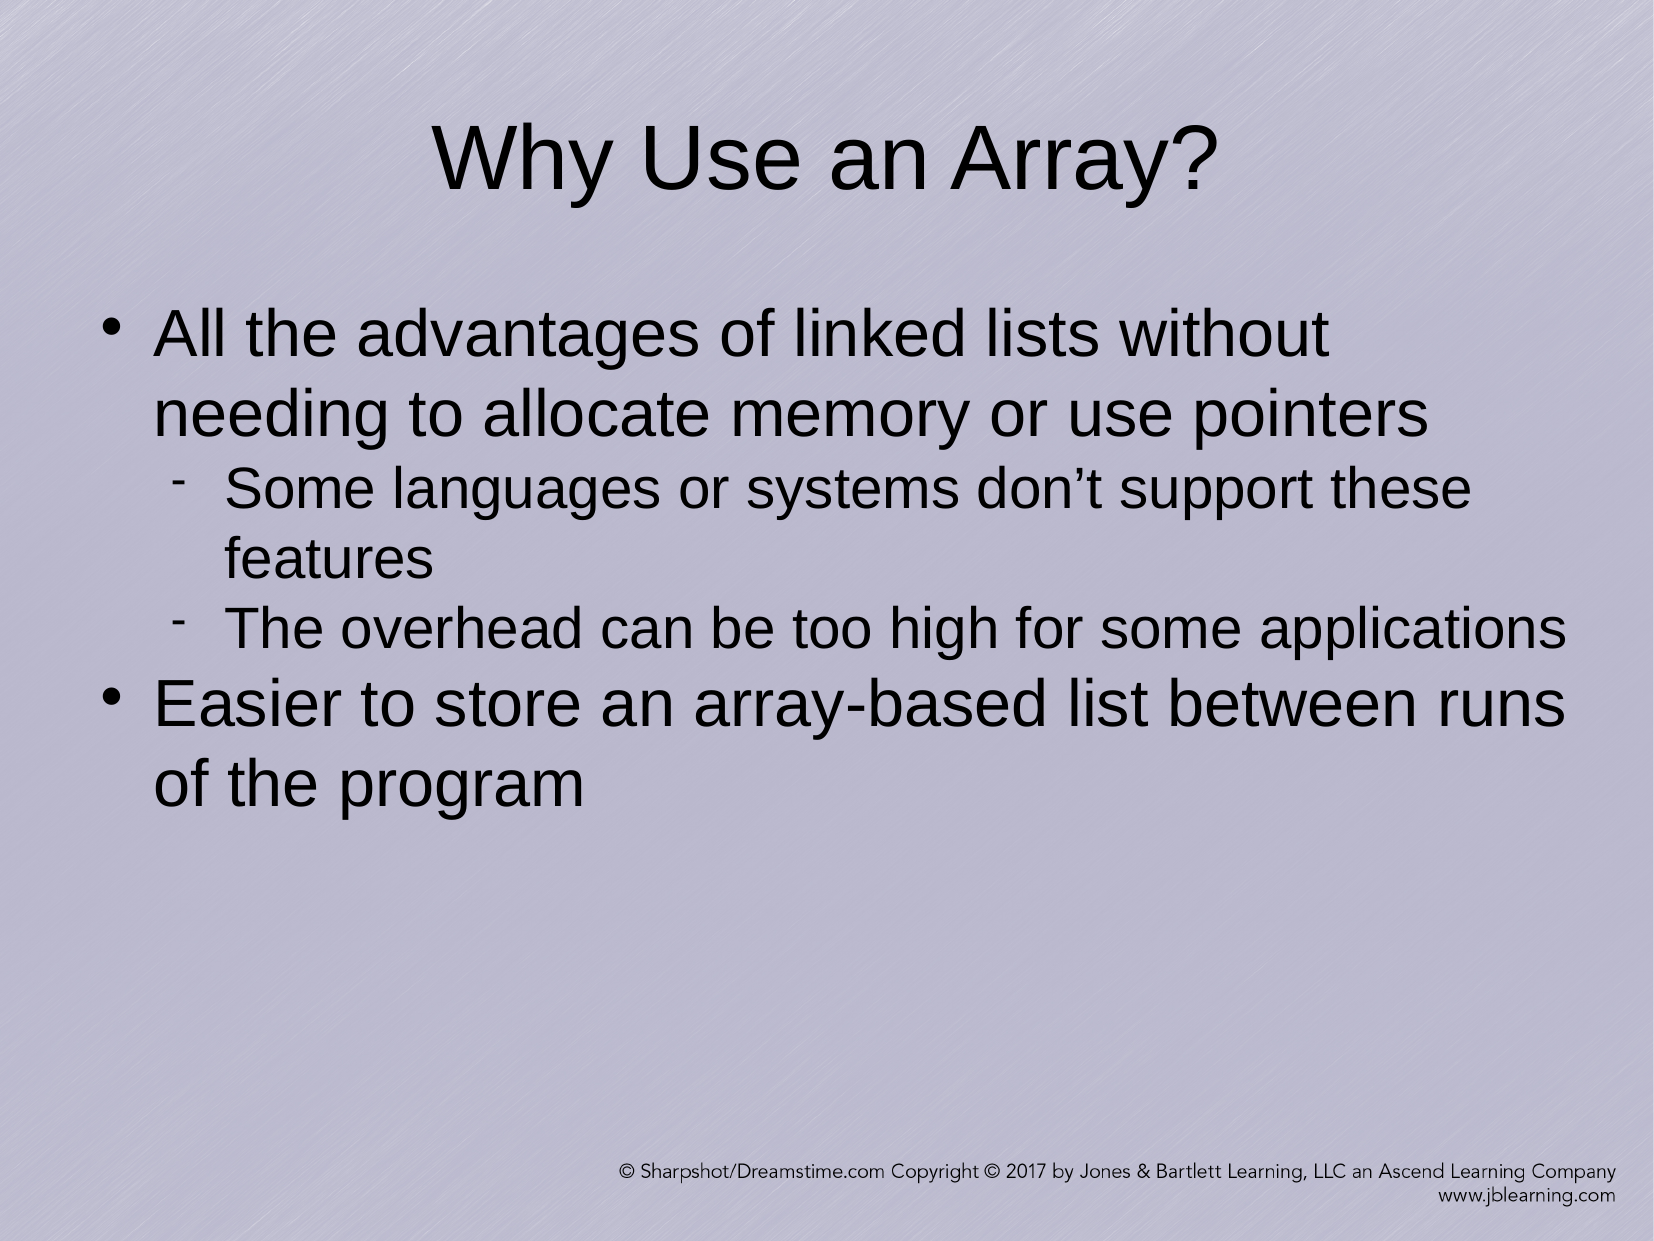

Why Use an Array?
All the advantages of linked lists without needing to allocate memory or use pointers
Some languages or systems don’t support these features
The overhead can be too high for some applications
Easier to store an array-based list between runs of the program